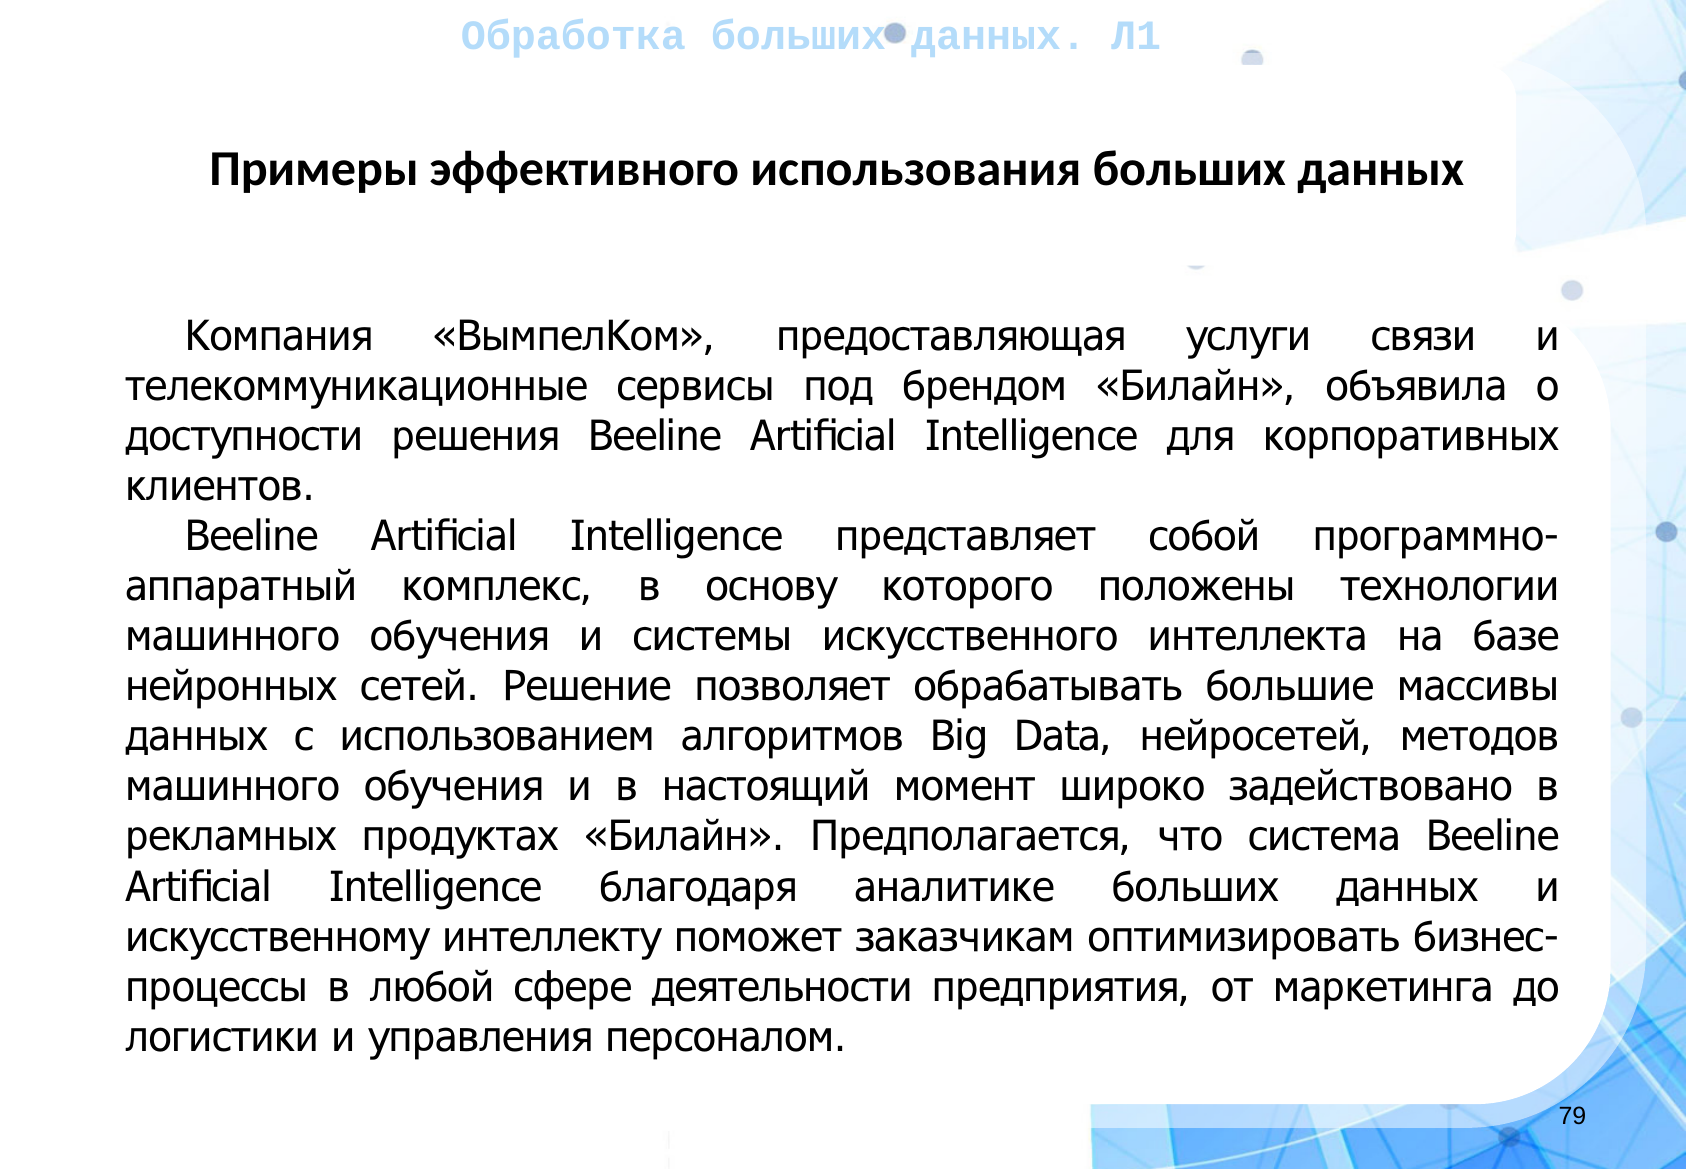

Обработка больших данных. Л1

Примеры эффективного использования больших данных
Компания «ВымпелКом», предоставляющая услуги связи и телекоммуникационные сервисы под брендом «Билайн», объявила о доступности решения Beeline Artificial Intelligence для корпоративных клиентов.
Beeline Artificial Intelligence представляет собой программно-аппаратный комплекс, в основу которого положены технологии машинного обучения и системы искусственного интеллекта на базе нейронных сетей. Решение позволяет обрабатывать большие массивы данных с использованием алгоритмов Big Data, нейросетей, методов машинного обучения и в настоящий момент широко задействовано в рекламных продуктах «Билайн». Предполагается, что система Beeline Artificial Intelligence благодаря аналитике больших данных и искусственному интеллекту поможет заказчикам оптимизировать бизнес-процессы в любой сфере деятельности предприятия, от маркетинга до логистики и управления персоналом.
79